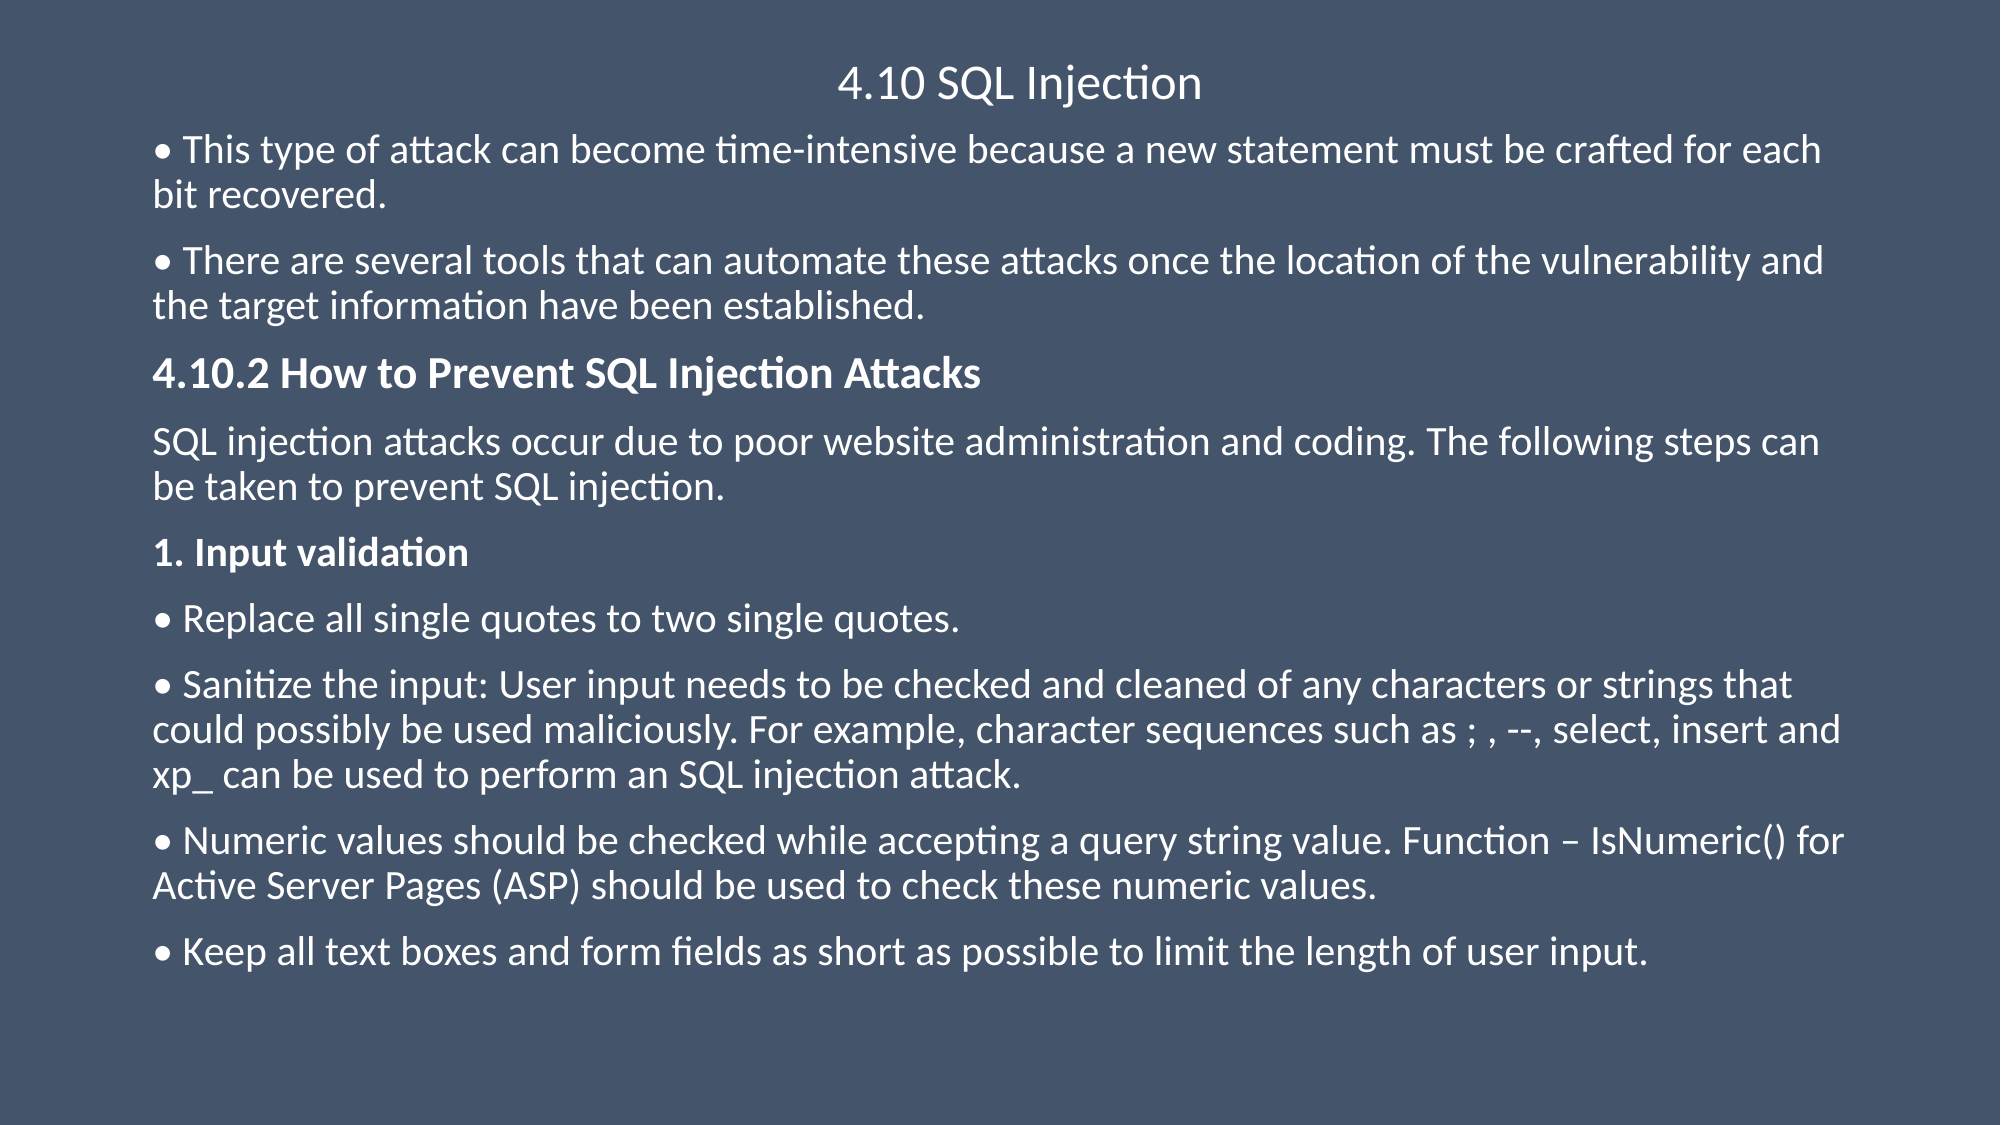

# 4.10 SQL Injection
• This type of attack can become time-intensive because a new statement must be crafted for each bit recovered.
• There are several tools that can automate these attacks once the location of the vulnerability and the target information have been established.
4.10.2 How to Prevent SQL Injection Attacks
SQL injection attacks occur due to poor website administration and coding. The following steps can be taken to prevent SQL injection.
1. Input validation
• Replace all single quotes to two single quotes.
• Sanitize the input: User input needs to be checked and cleaned of any characters or strings that could possibly be used maliciously. For example, character sequences such as ; , --, select, insert and xp_ can be used to perform an SQL injection attack.
• Numeric values should be checked while accepting a query string value. Function – IsNumeric() for Active Server Pages (ASP) should be used to check these numeric values.
• Keep all text boxes and form fields as short as possible to limit the length of user input.